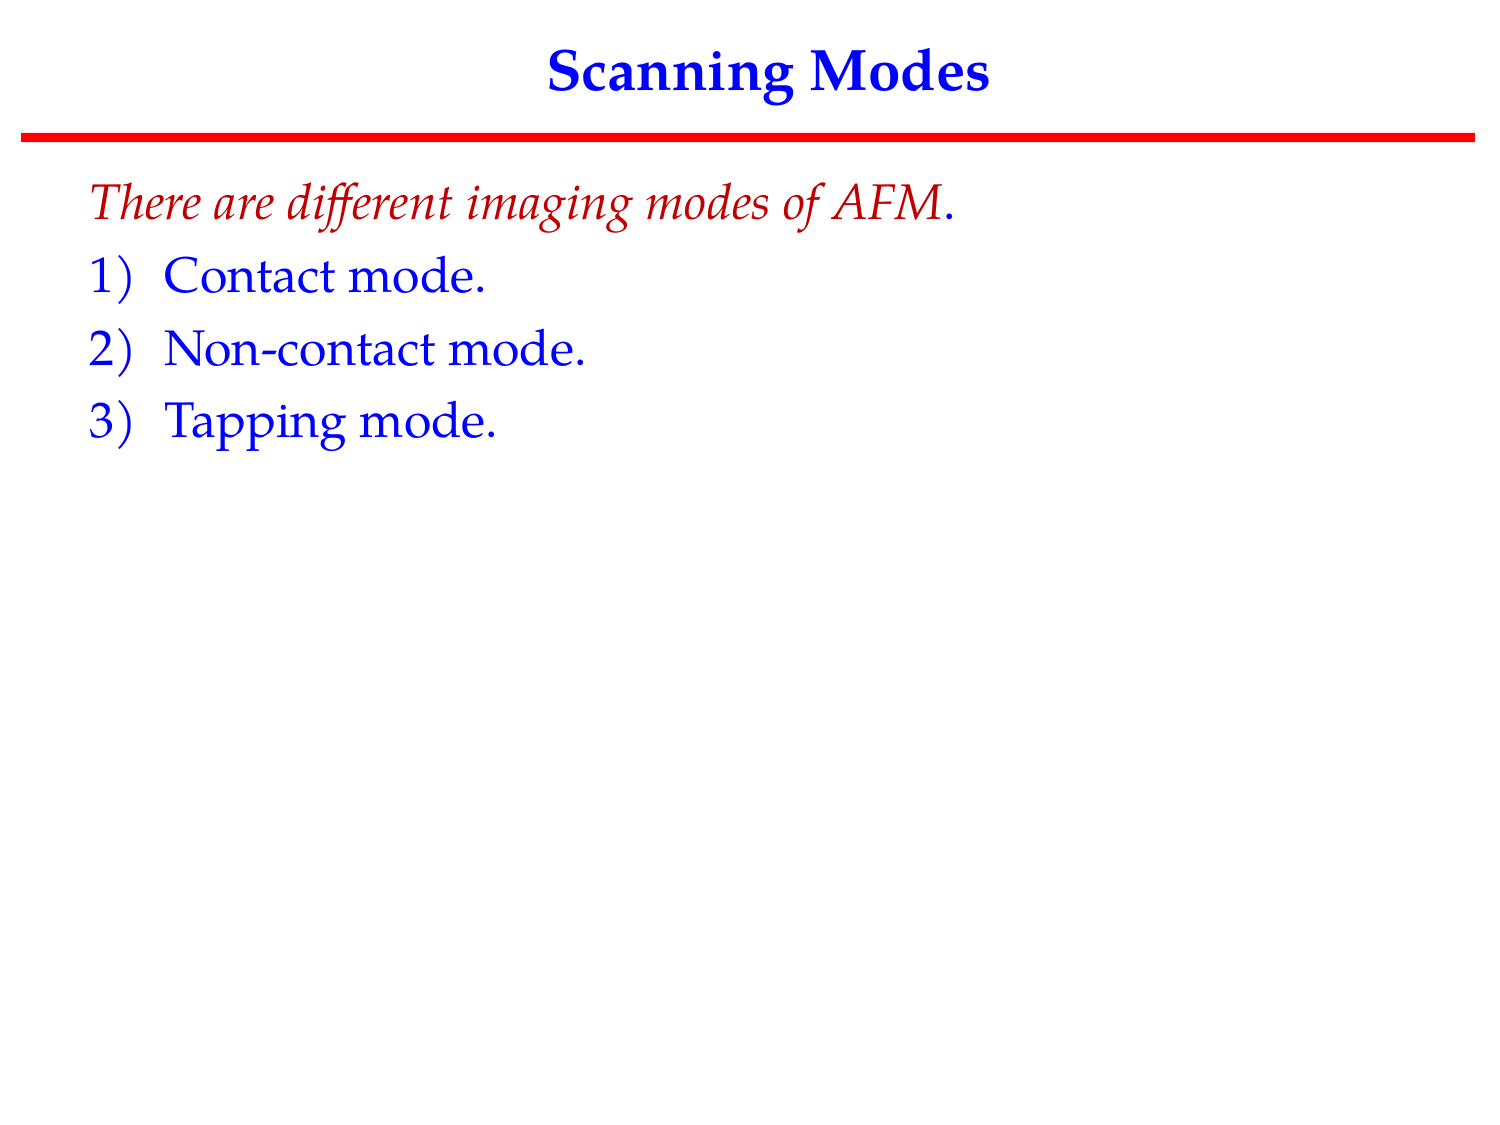

Scanning Modes

There are different imaging modes of AFM.
Contact mode.
Non-contact mode.
Tapping mode.